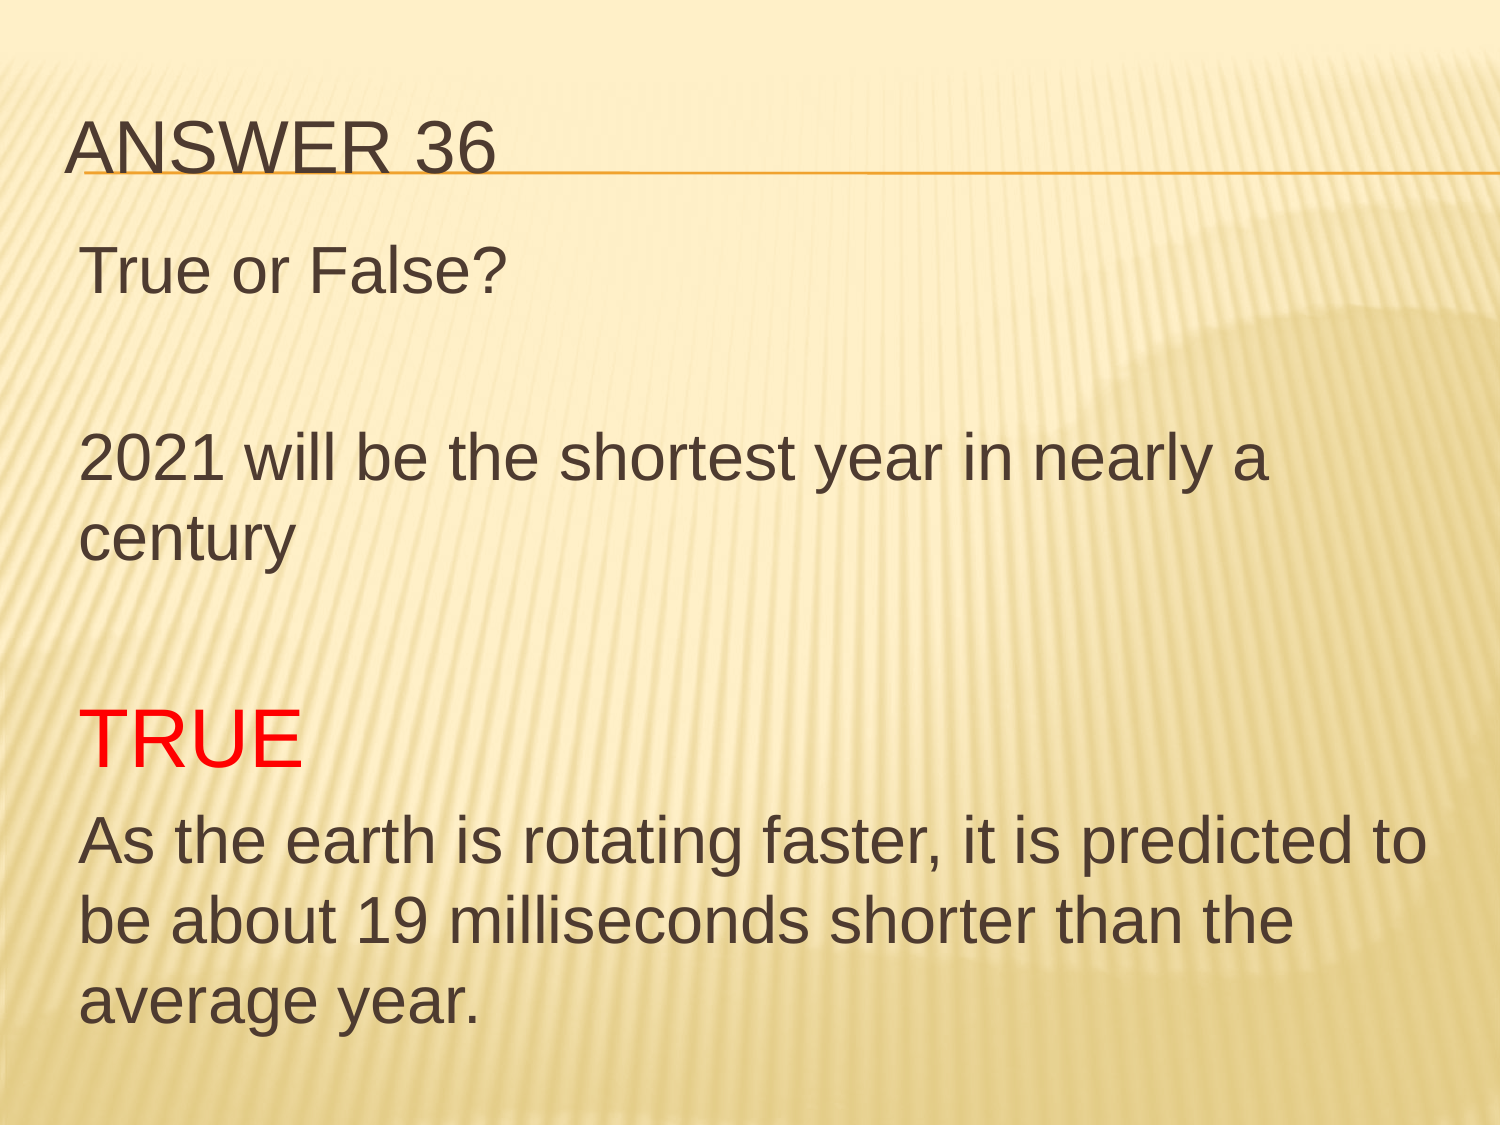

# Answer 36
True or False?

2021 will be the shortest year in nearly a century

TRUE
As the earth is rotating faster, it is predicted to be about 19 milliseconds shorter than the average year.